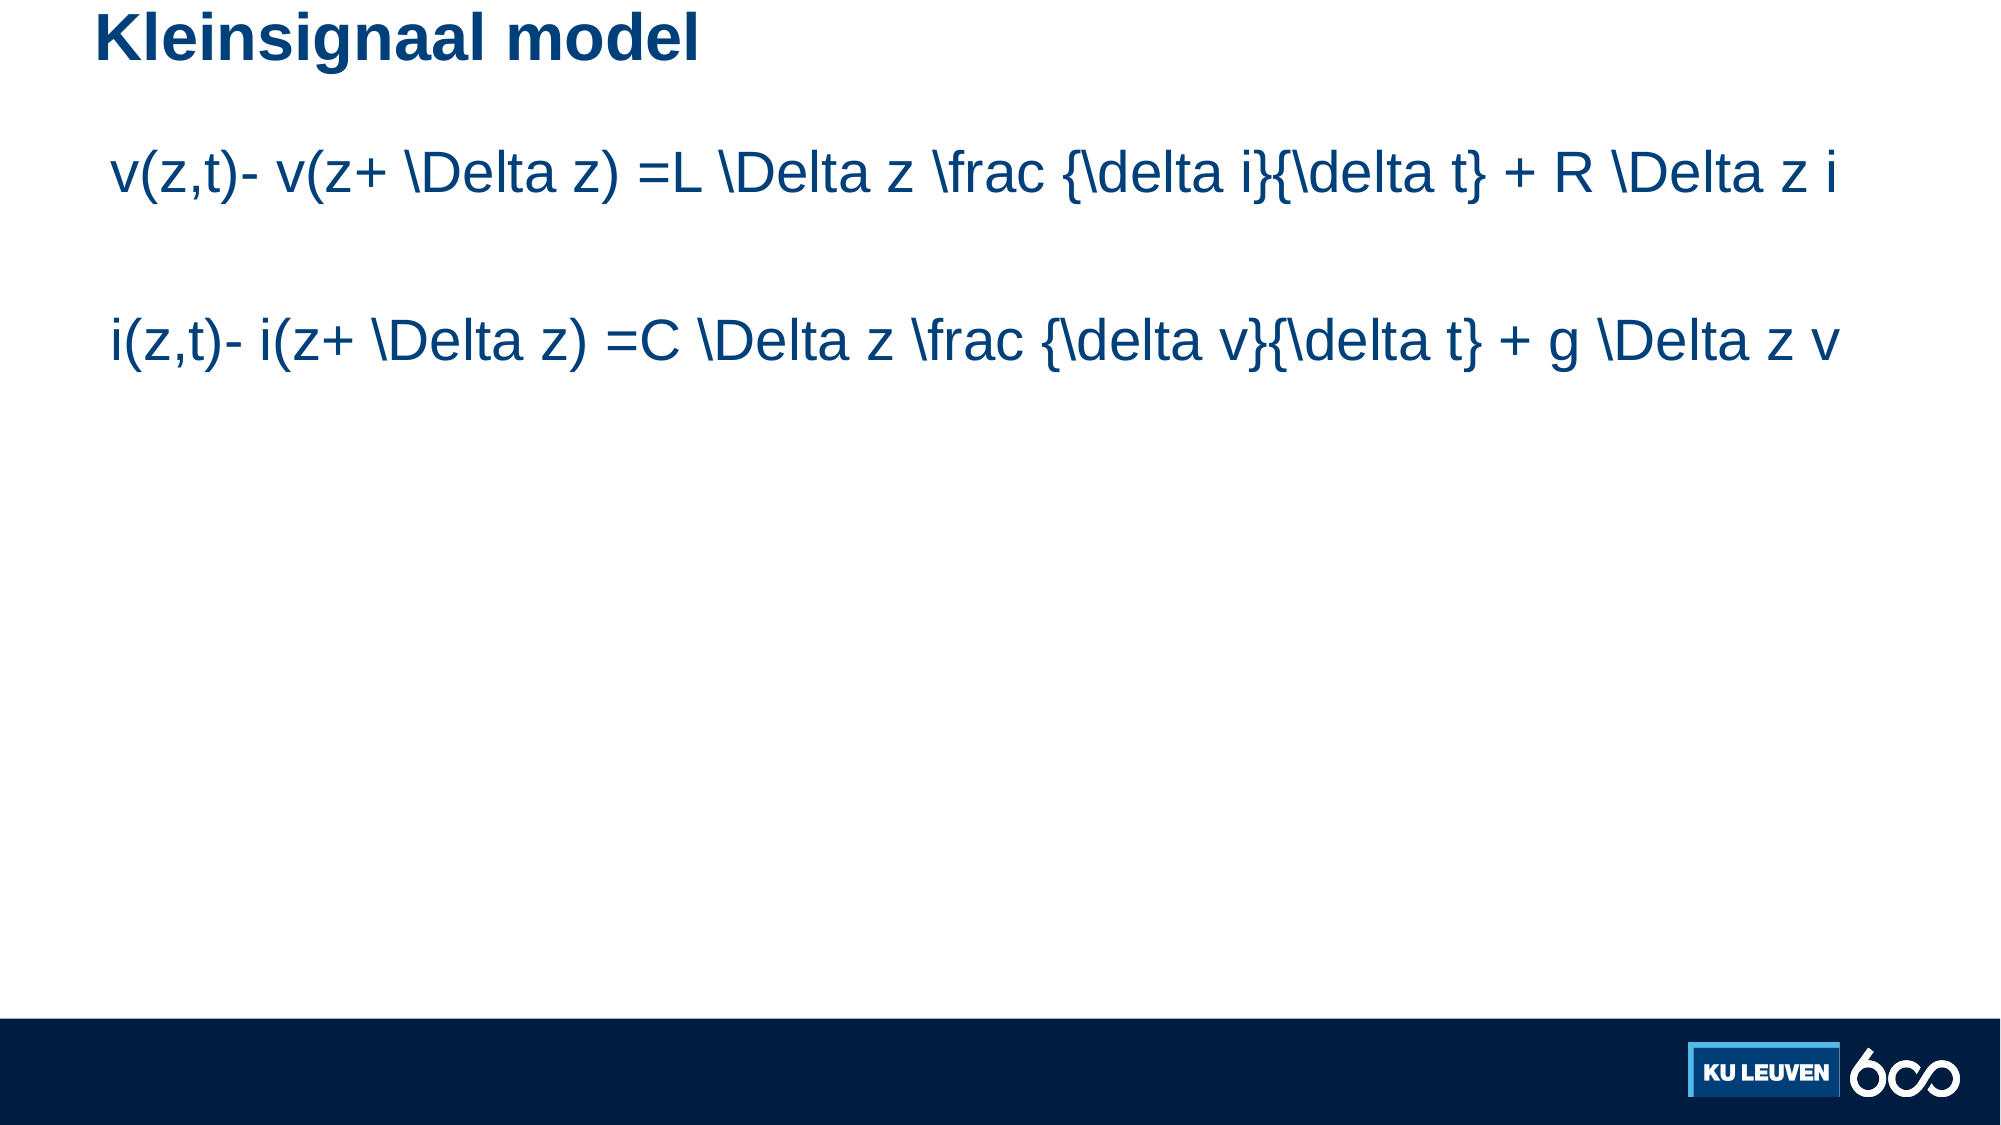

# Kleinsignaal model
 v(z,t)- v(z+ \Delta z) =L \Delta z \frac {\delta i}{\delta t} + R \Delta z i

 i(z,t)- i(z+ \Delta z) =C \Delta z \frac {\delta v}{\delta t} + g \Delta z v